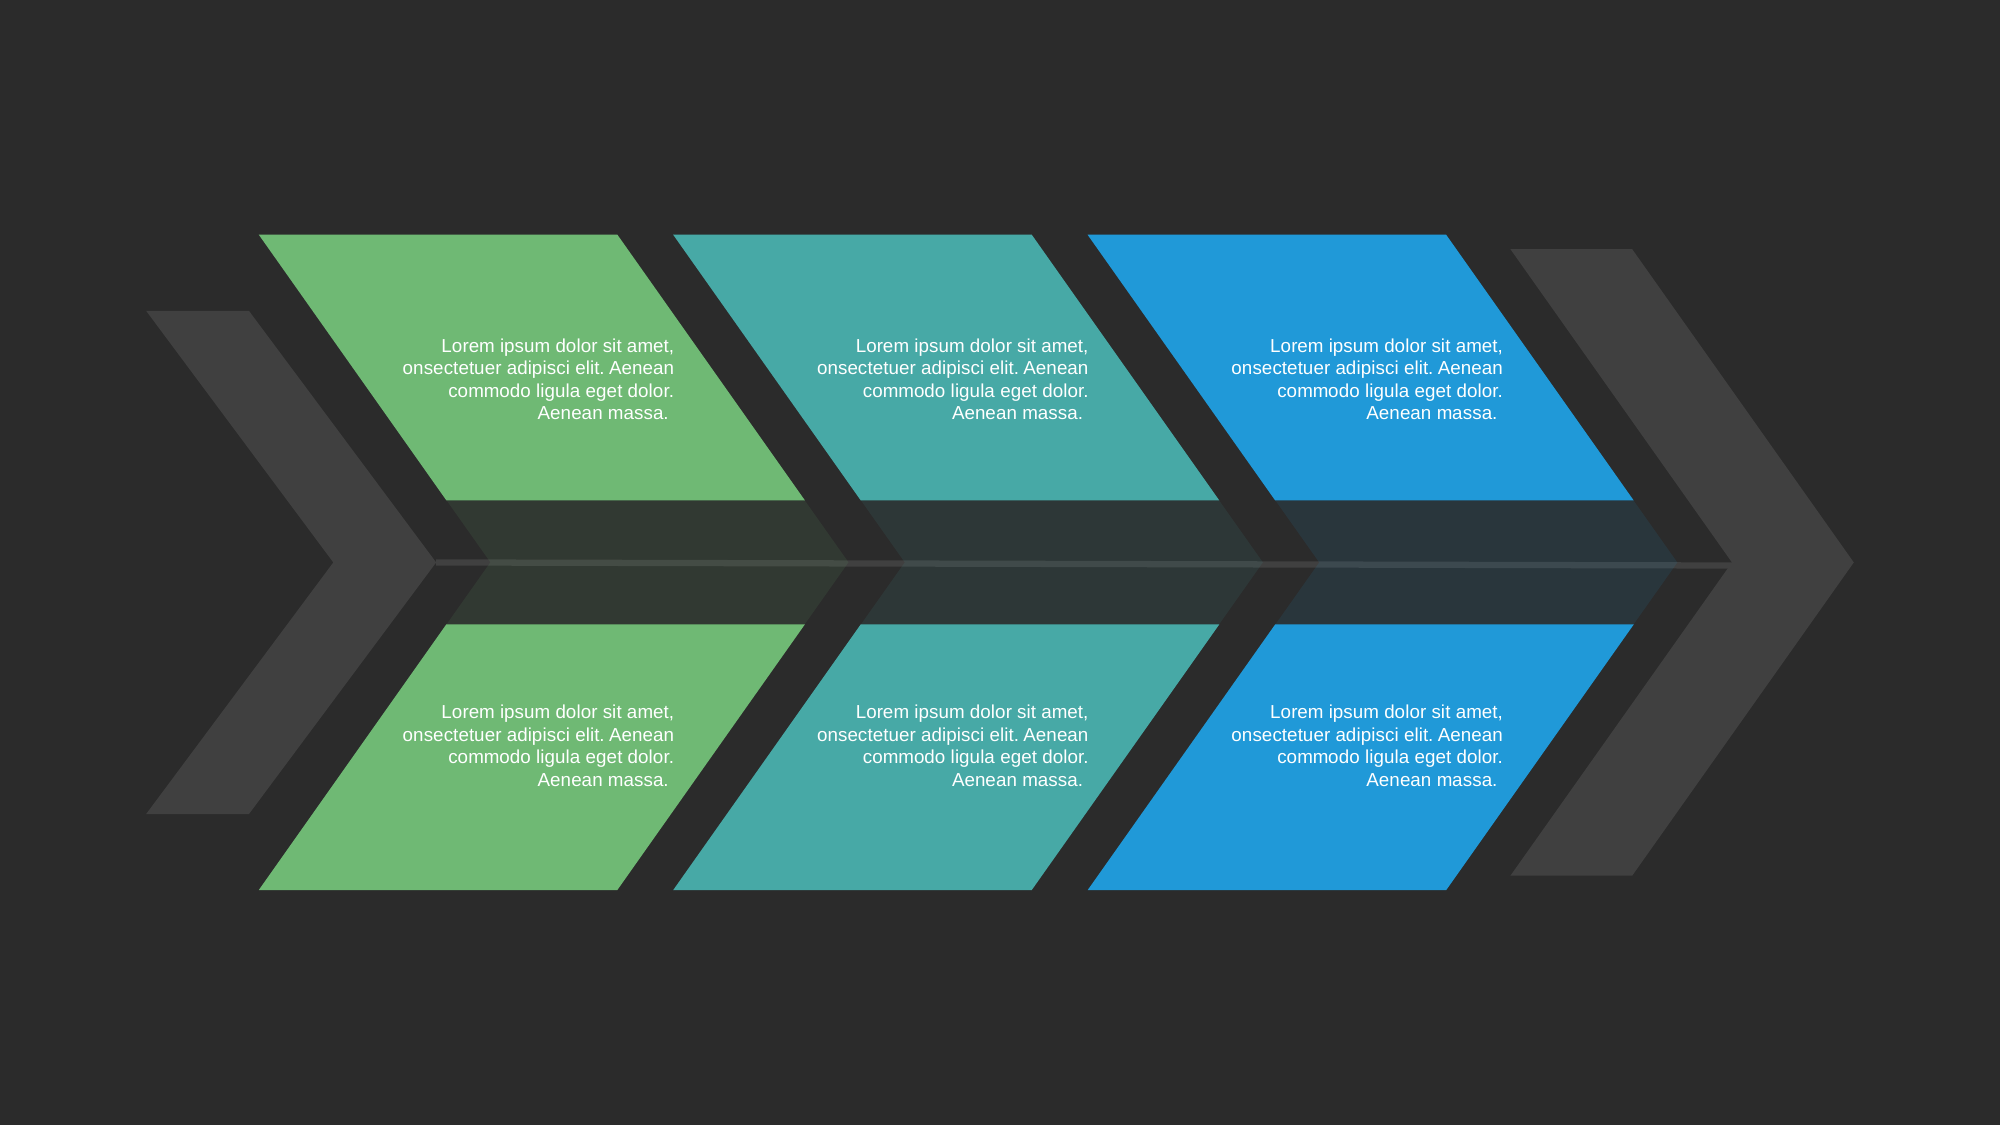

Lorem ipsum dolor sit amet, onsectetuer adipisci elit. Aenean commodo ligula eget dolor. Aenean massa.
Lorem ipsum dolor sit amet, onsectetuer adipisci elit. Aenean commodo ligula eget dolor. Aenean massa.
Lorem ipsum dolor sit amet, onsectetuer adipisci elit. Aenean commodo ligula eget dolor. Aenean massa.

Lorem ipsum dolor sit amet, onsectetuer adipisci elit. Aenean commodo ligula eget dolor. Aenean massa.
Lorem ipsum dolor sit amet, onsectetuer adipisci elit. Aenean commodo ligula eget dolor. Aenean massa.
Lorem ipsum dolor sit amet, onsectetuer adipisci elit. Aenean commodo ligula eget dolor. Aenean massa.